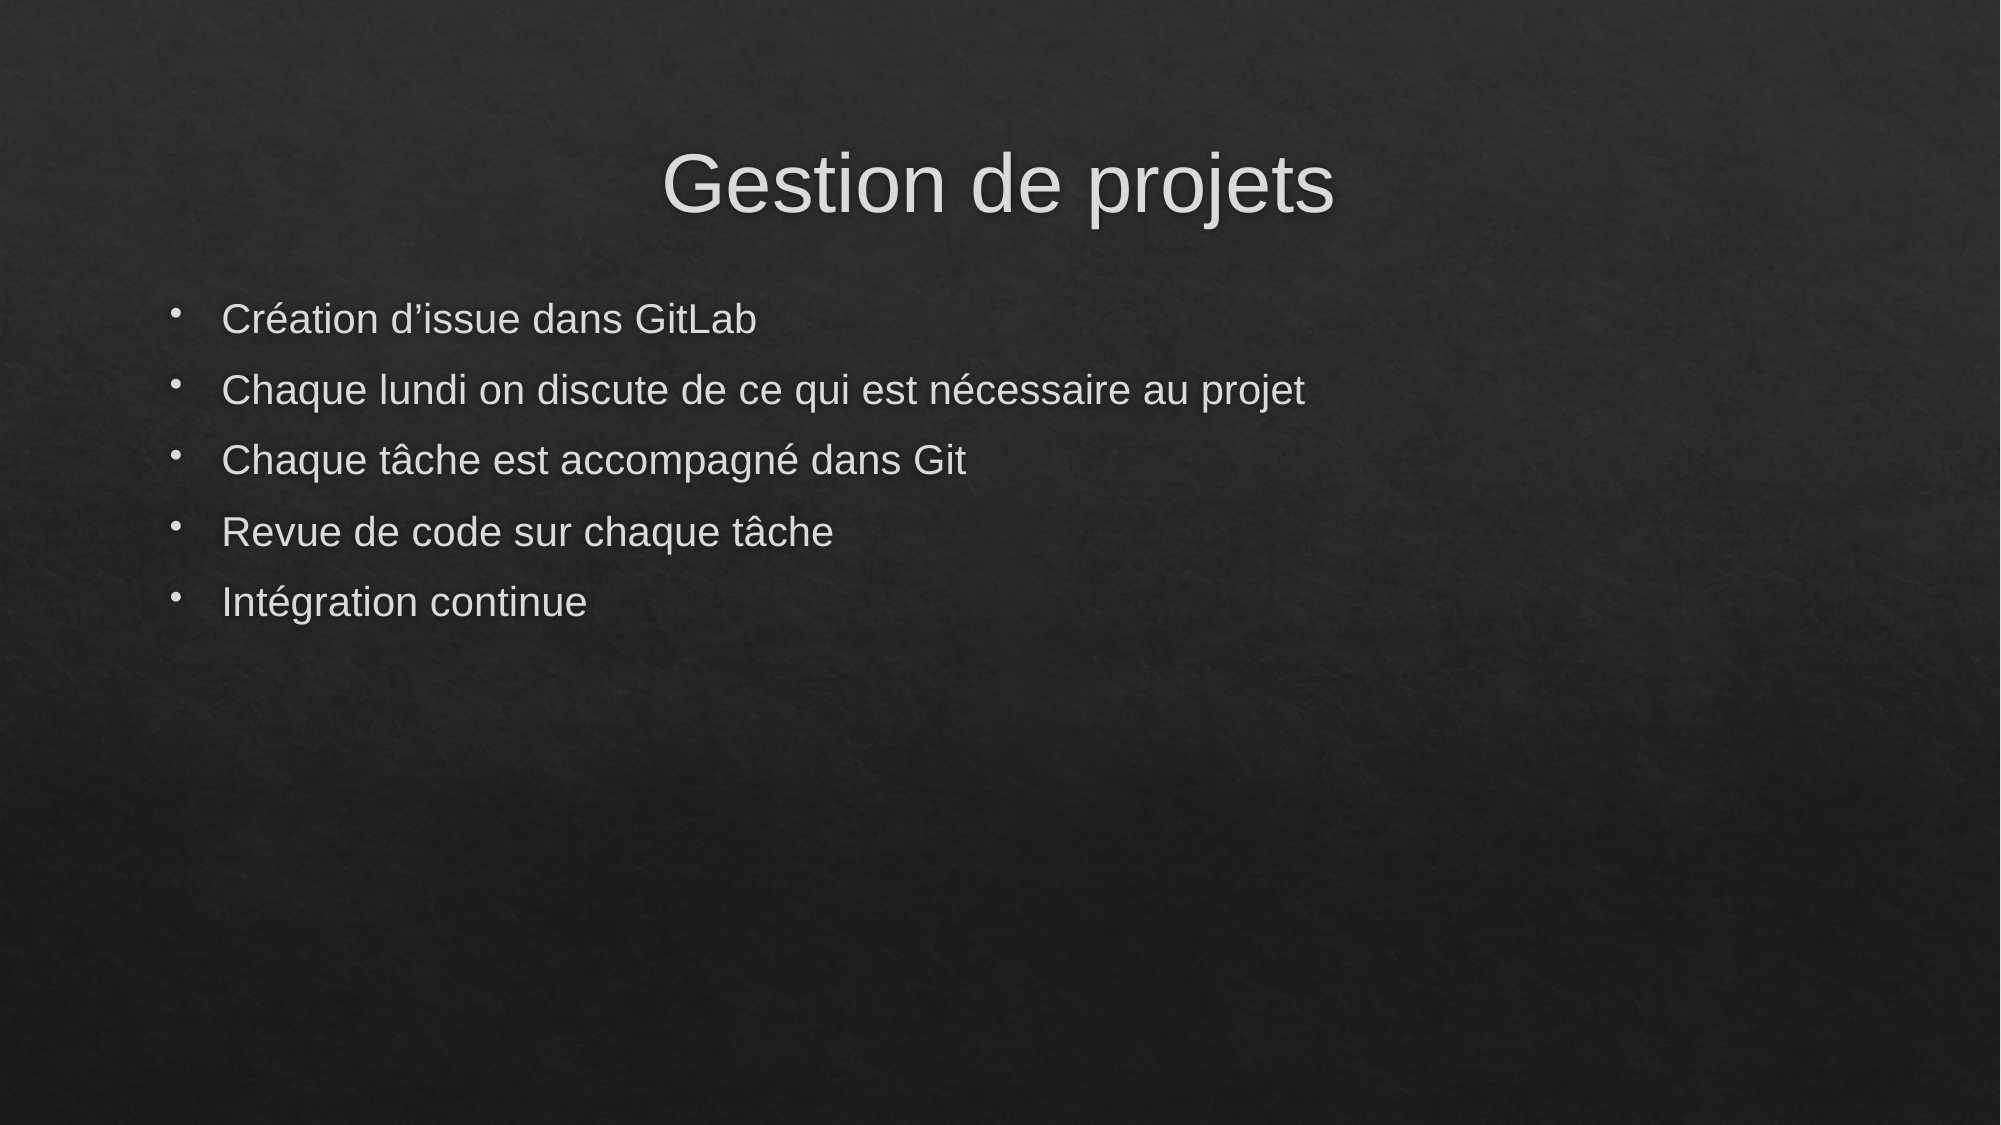

# Gestion de projets
Création d’issue dans GitLab
Chaque lundi on discute de ce qui est nécessaire au projet
Chaque tâche est accompagné dans Git
Revue de code sur chaque tâche
Intégration continue